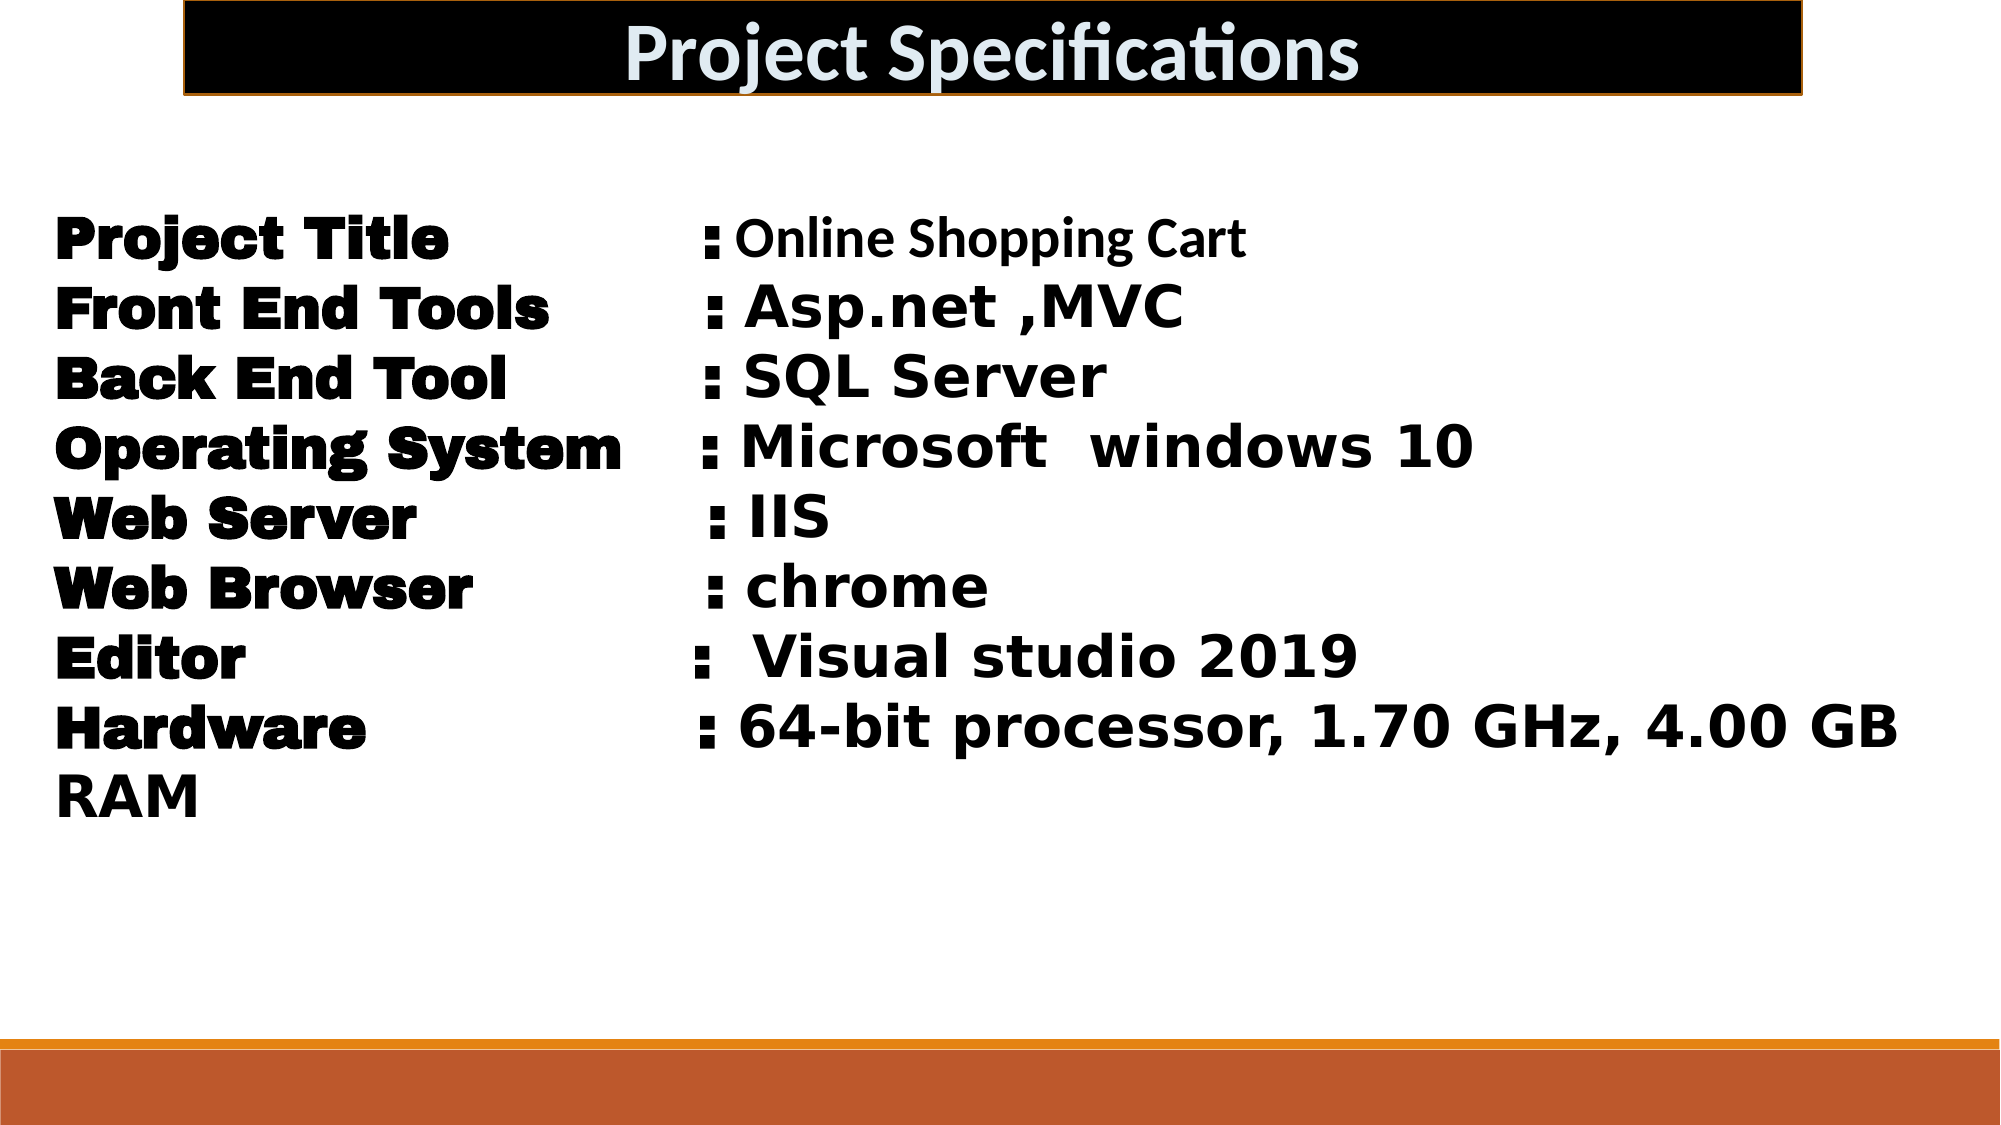

Project Specifications
Project Title             : Online Shopping Cart
Front End Tools        : Asp.net ,MVC
Back End Tool          : SQL Server
Operating System    : Microsoft  windows 10
Web Server               : IIS
Web Browser            : chrome
Editor                       :  Visual studio 2019
Hardware                 : 64-bit processor, 1.70 GHz, 4.00 GB RAM